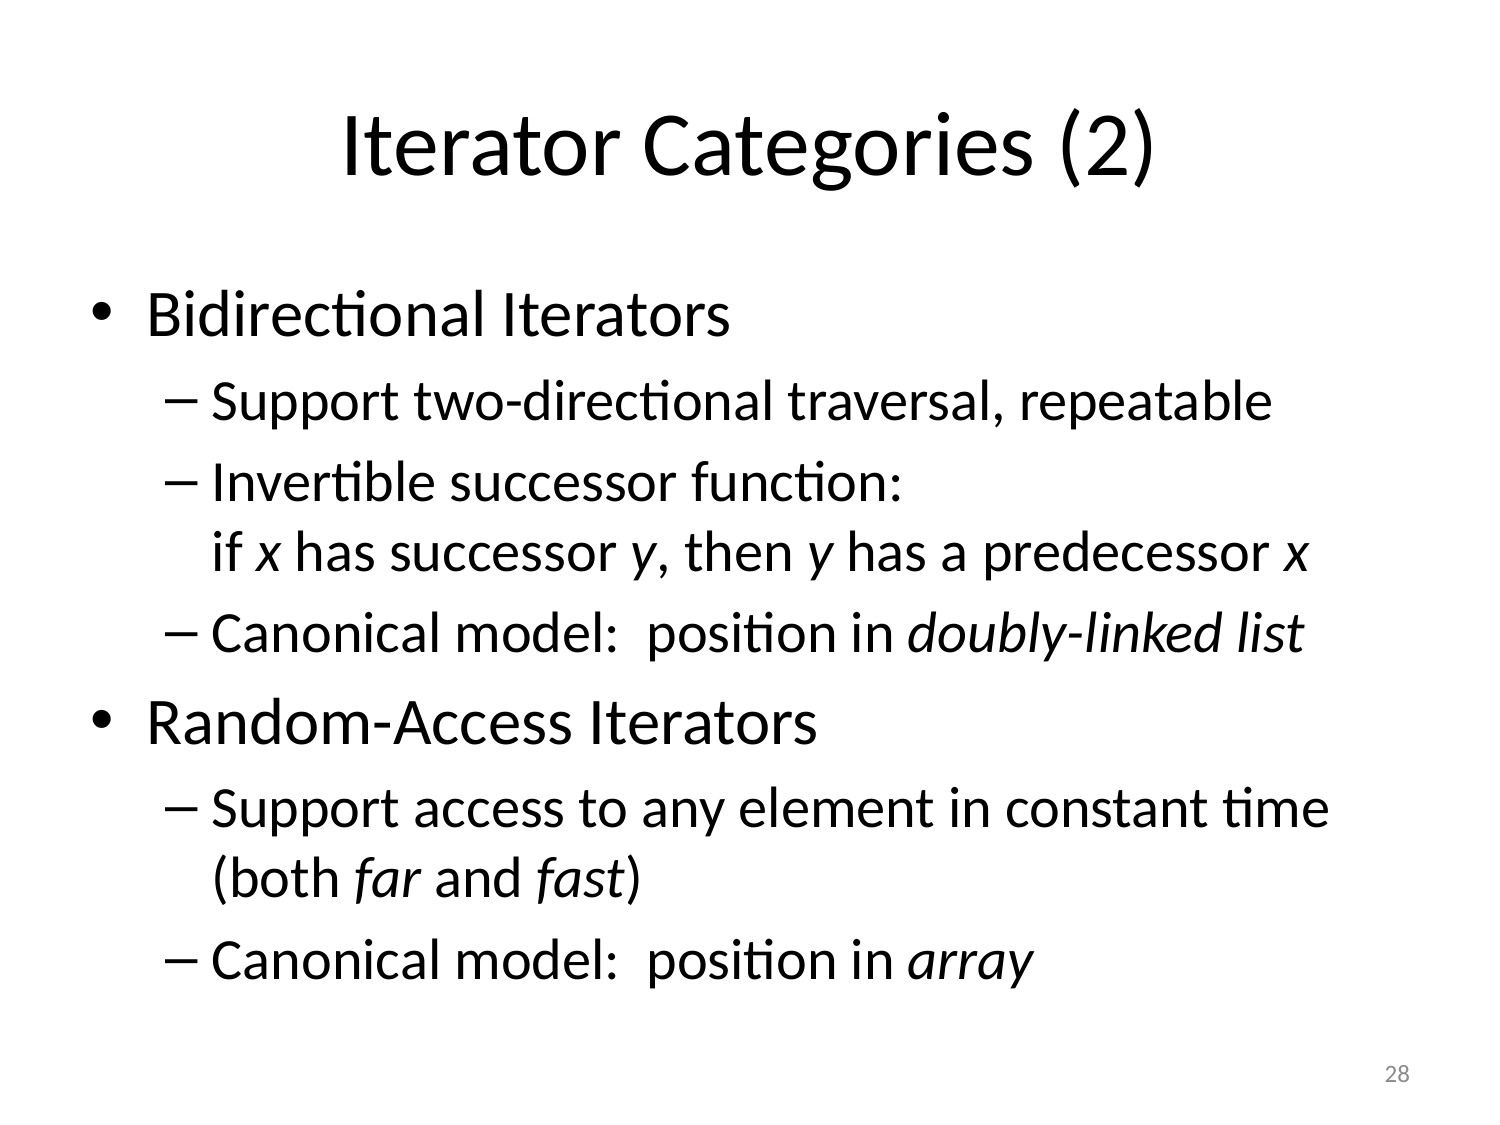

# Iterator Categories (2)
Bidirectional Iterators
Support two-directional traversal, repeatable
Invertible successor function:
if x has successor y, then y has a predecessor x
Canonical model:  position in doubly-linked list
Random-Access Iterators
Support access to any element in constant time (both far and fast)
Canonical model:  position in array
28